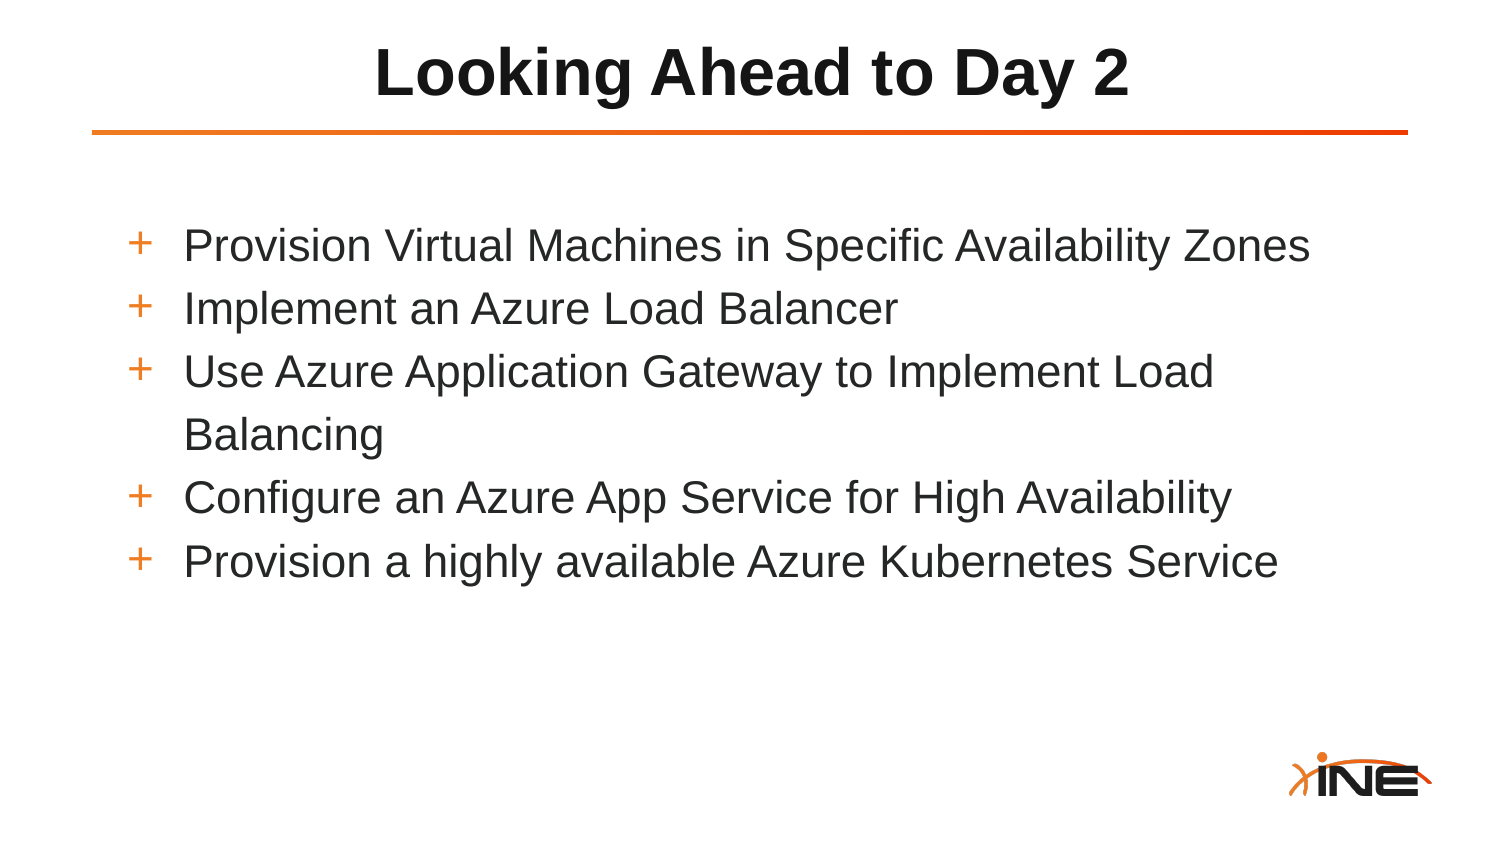

# Looking Ahead to Day 2
Provision Virtual Machines in Specific Availability Zones
Implement an Azure Load Balancer
Use Azure Application Gateway to Implement Load Balancing
Configure an Azure App Service for High Availability
Provision a highly available Azure Kubernetes Service